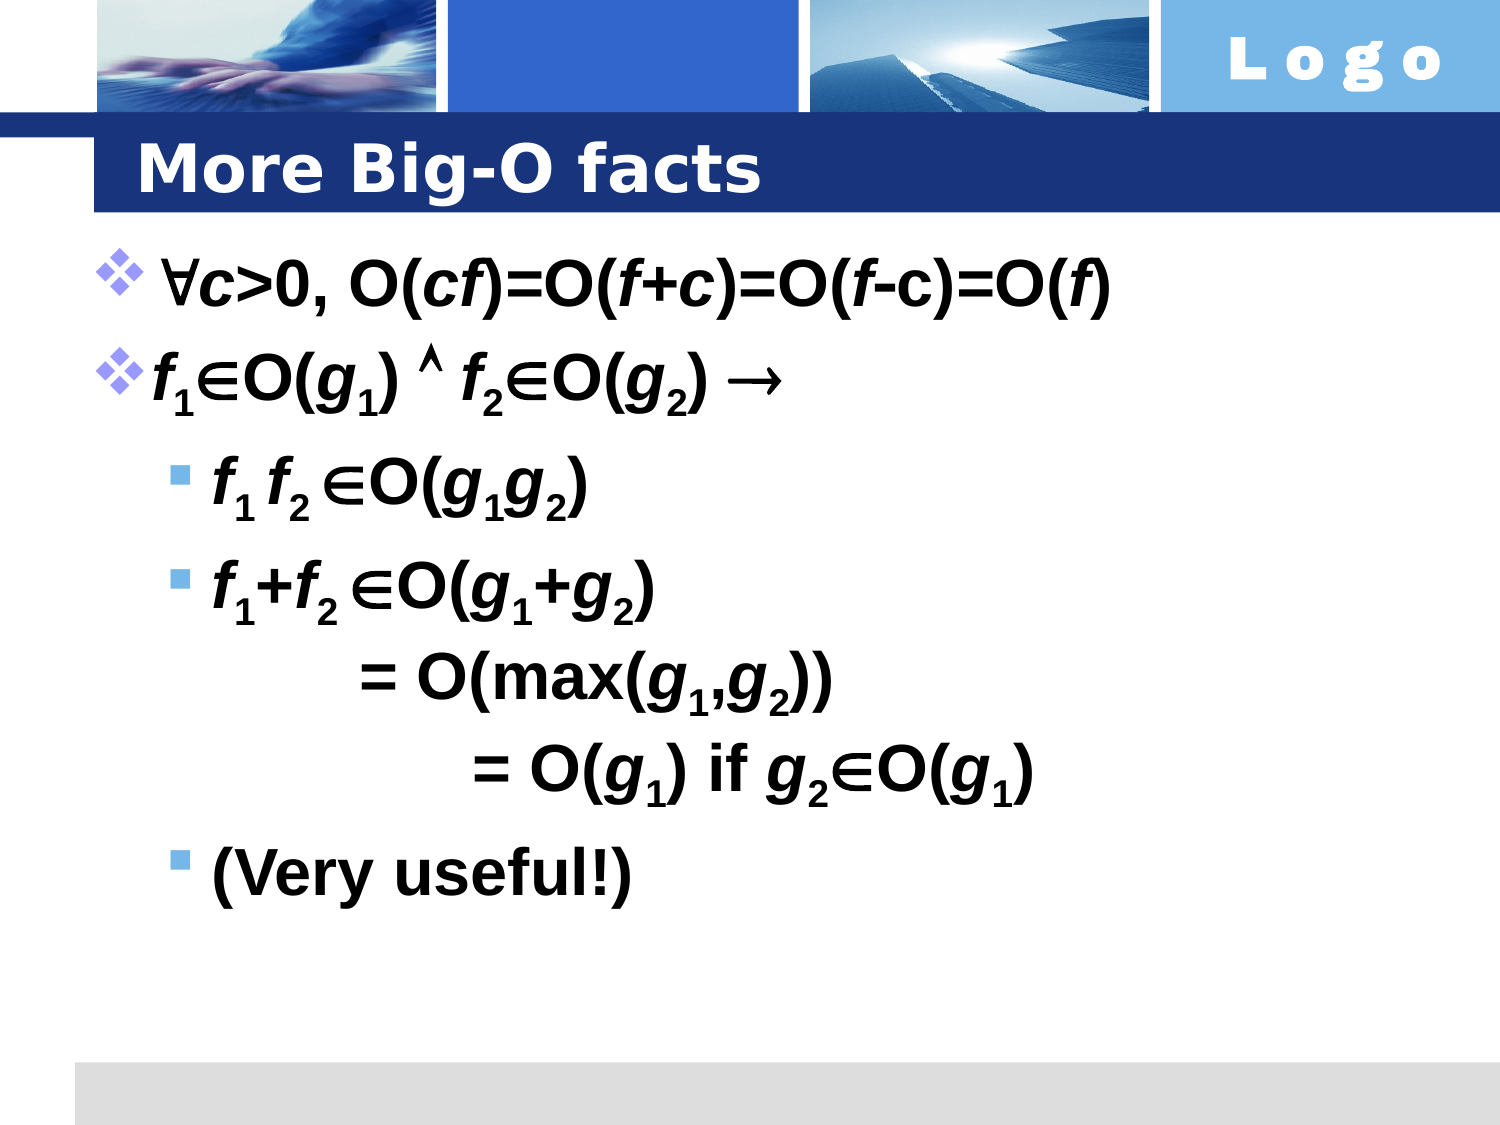

# More Big-O facts
∀c>0, O(cf)=O(f+c)=O(f−c)=O(f)
f1∈O(g1) ∧ f2∈O(g2) →
f1 f2 ∈O(g1g2)
f1+f2 ∈O(g1+g2)
        = O(max(g1,g2))
	      = O(g1) if g2∈O(g1)
(Very useful!)
26